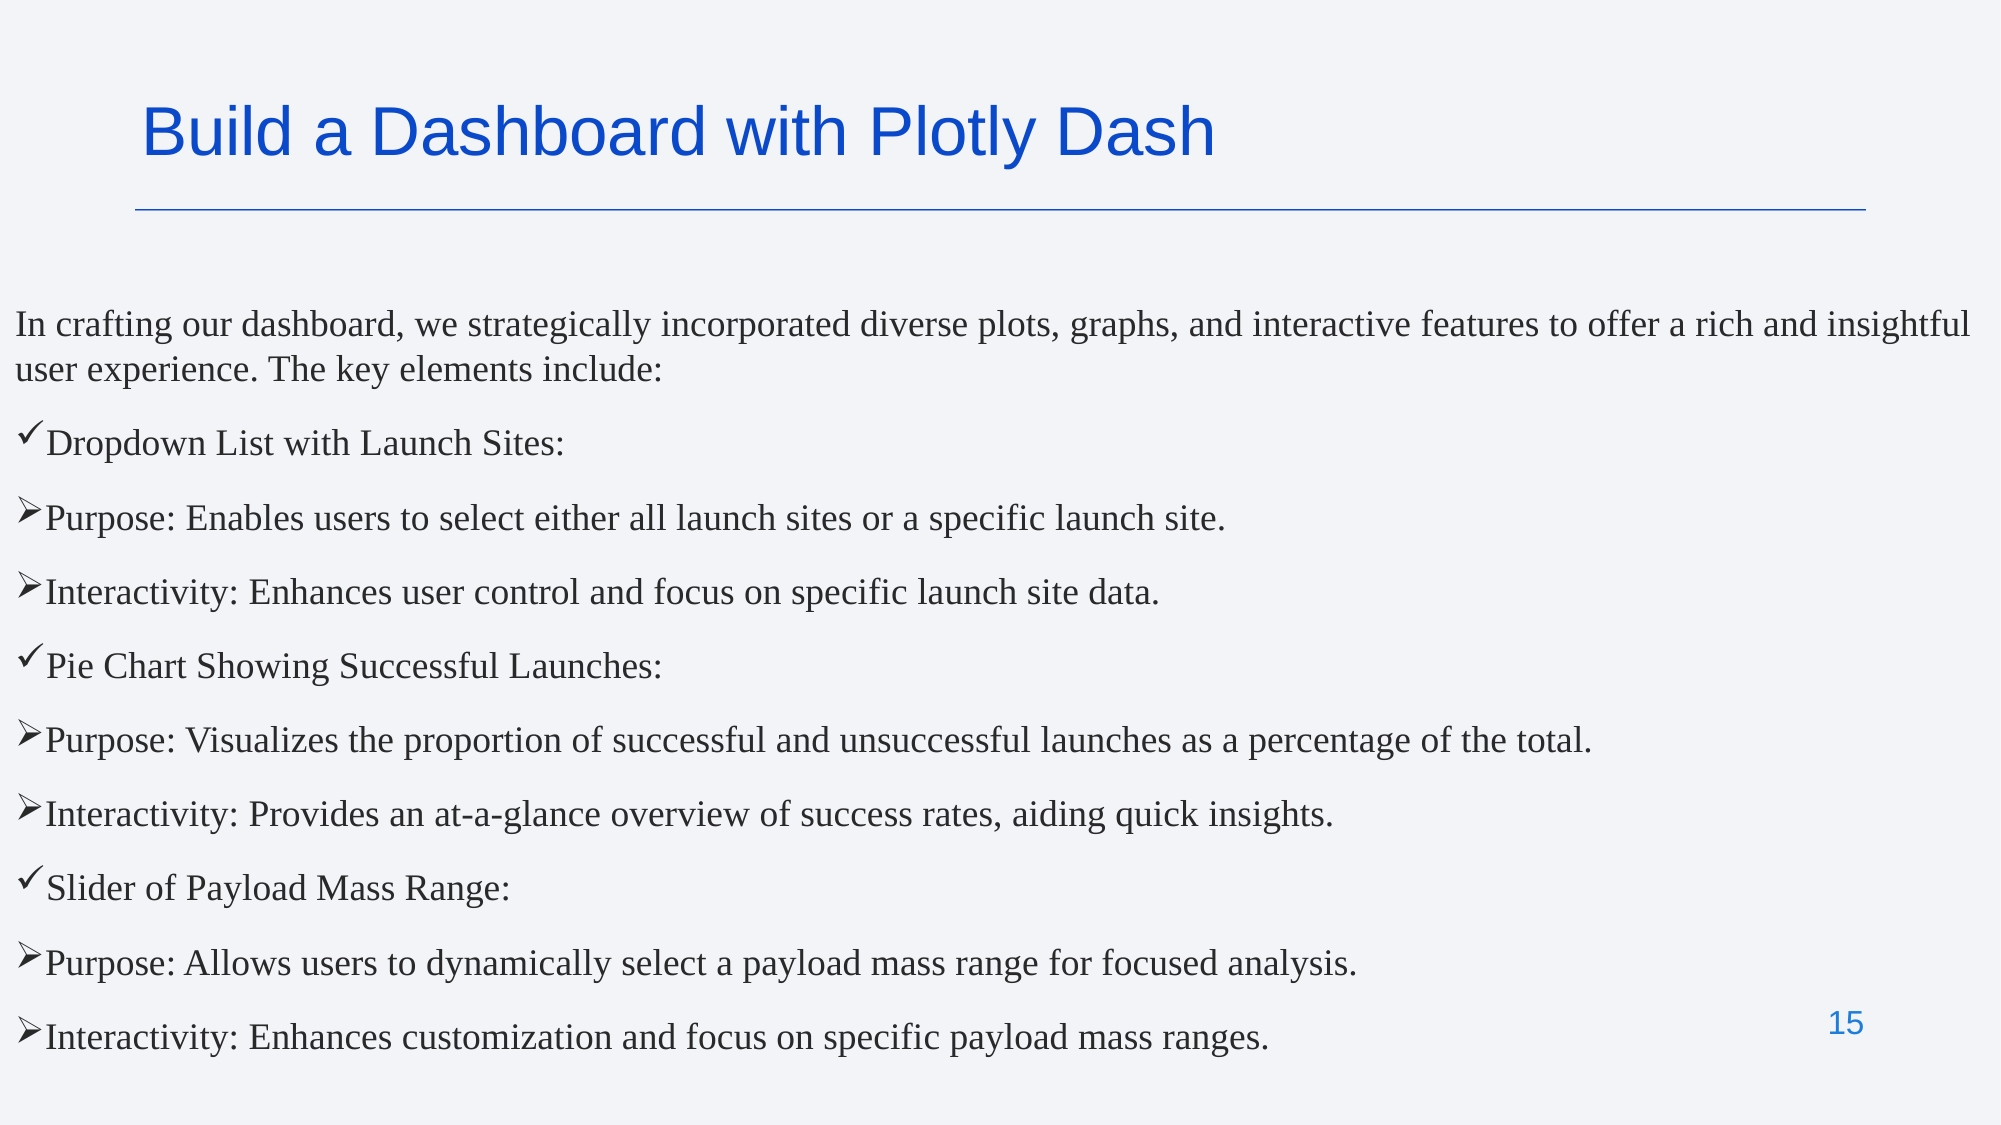

Build a Dashboard with Plotly Dash
In crafting our dashboard, we strategically incorporated diverse plots, graphs, and interactive features to offer a rich and insightful user experience. The key elements include:
Dropdown List with Launch Sites:
Purpose: Enables users to select either all launch sites or a specific launch site.
Interactivity: Enhances user control and focus on specific launch site data.
Pie Chart Showing Successful Launches:
Purpose: Visualizes the proportion of successful and unsuccessful launches as a percentage of the total.
Interactivity: Provides an at-a-glance overview of success rates, aiding quick insights.
Slider of Payload Mass Range:
Purpose: Allows users to dynamically select a payload mass range for focused analysis.
Interactivity: Enhances customization and focus on specific payload mass ranges.

15